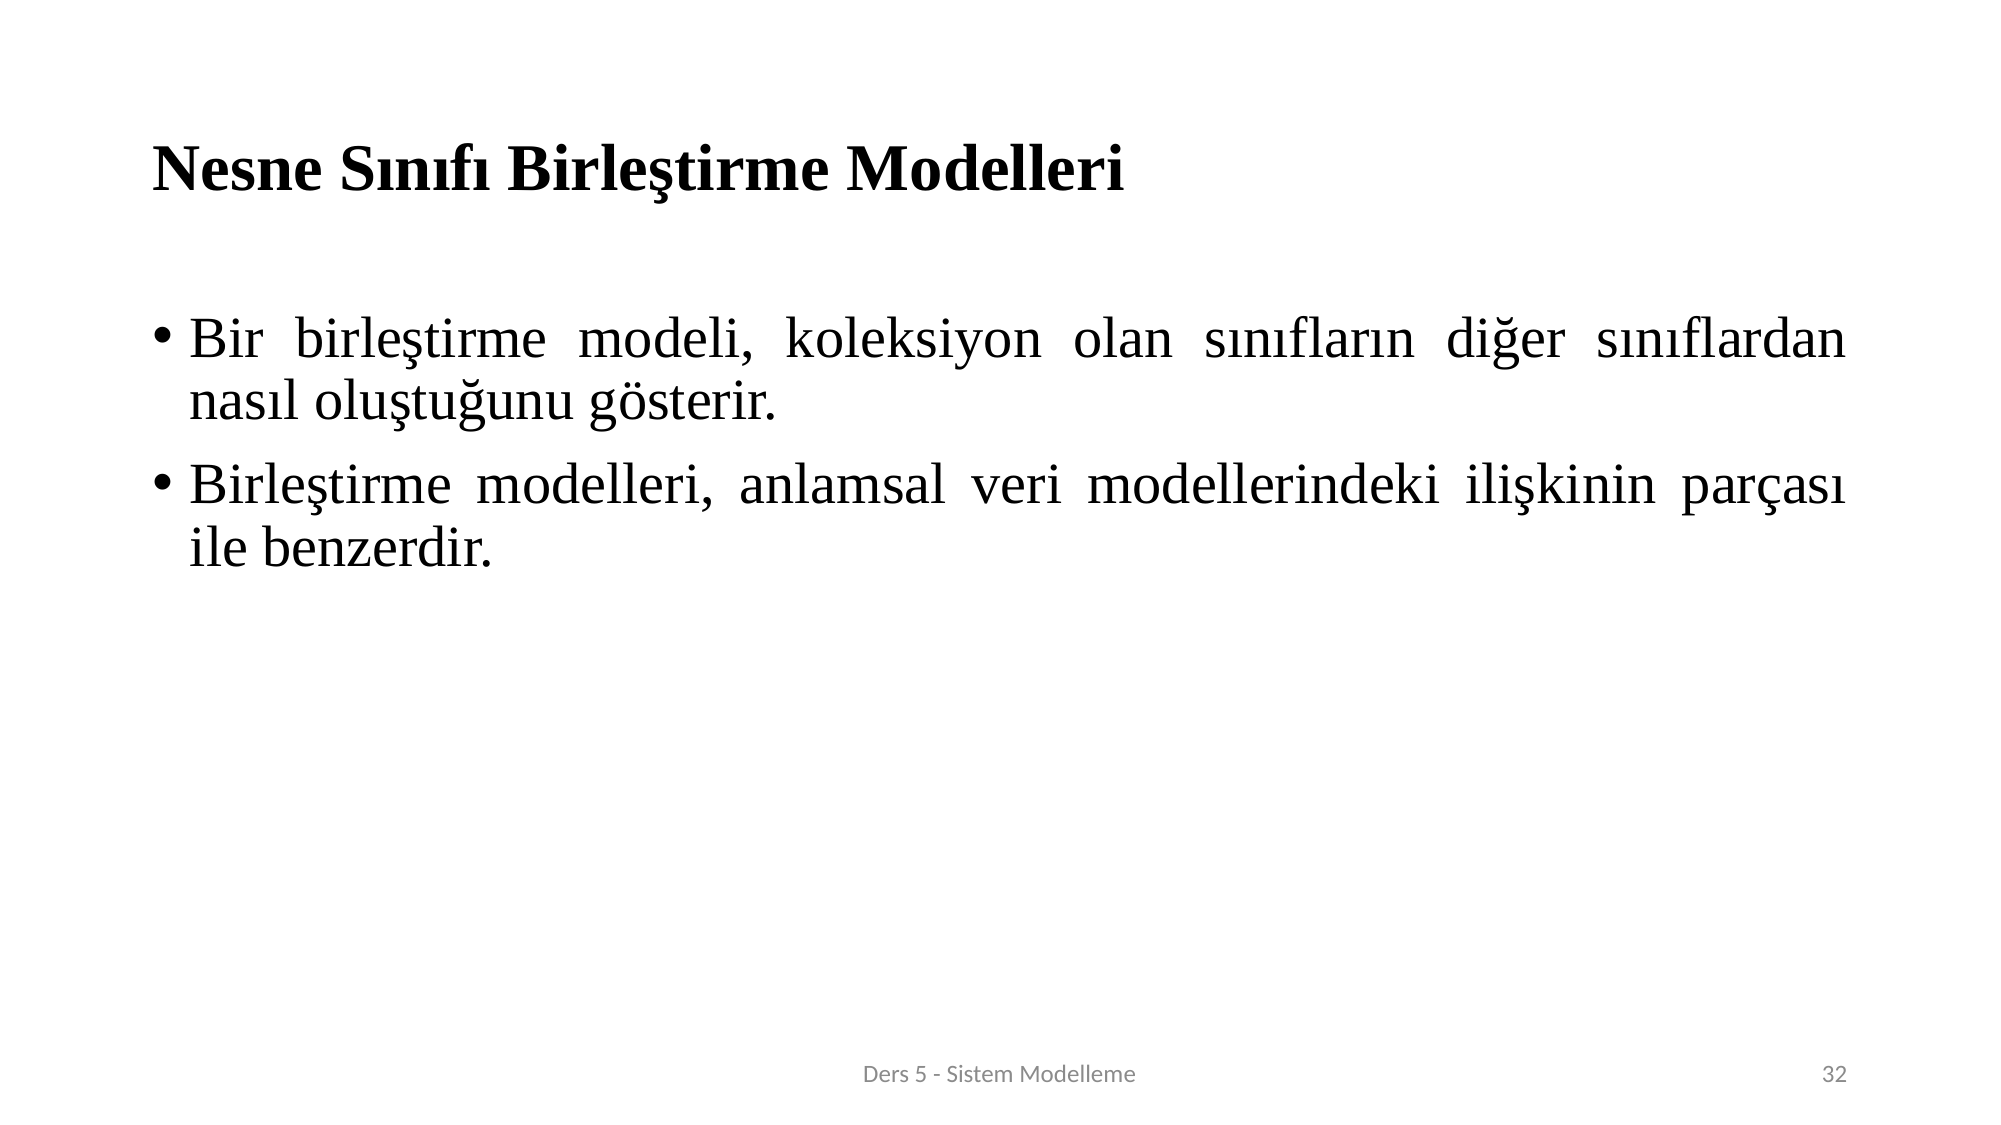

# Nesne Sınıfı Birleştirme Modelleri
Bir birleştirme modeli, koleksiyon olan sınıfların diğer sınıflardan nasıl oluştuğunu gösterir.
Birleştirme modelleri, anlamsal veri modellerindeki ilişkinin parçası ile benzerdir.
Ders 5 - Sistem Modelleme
32